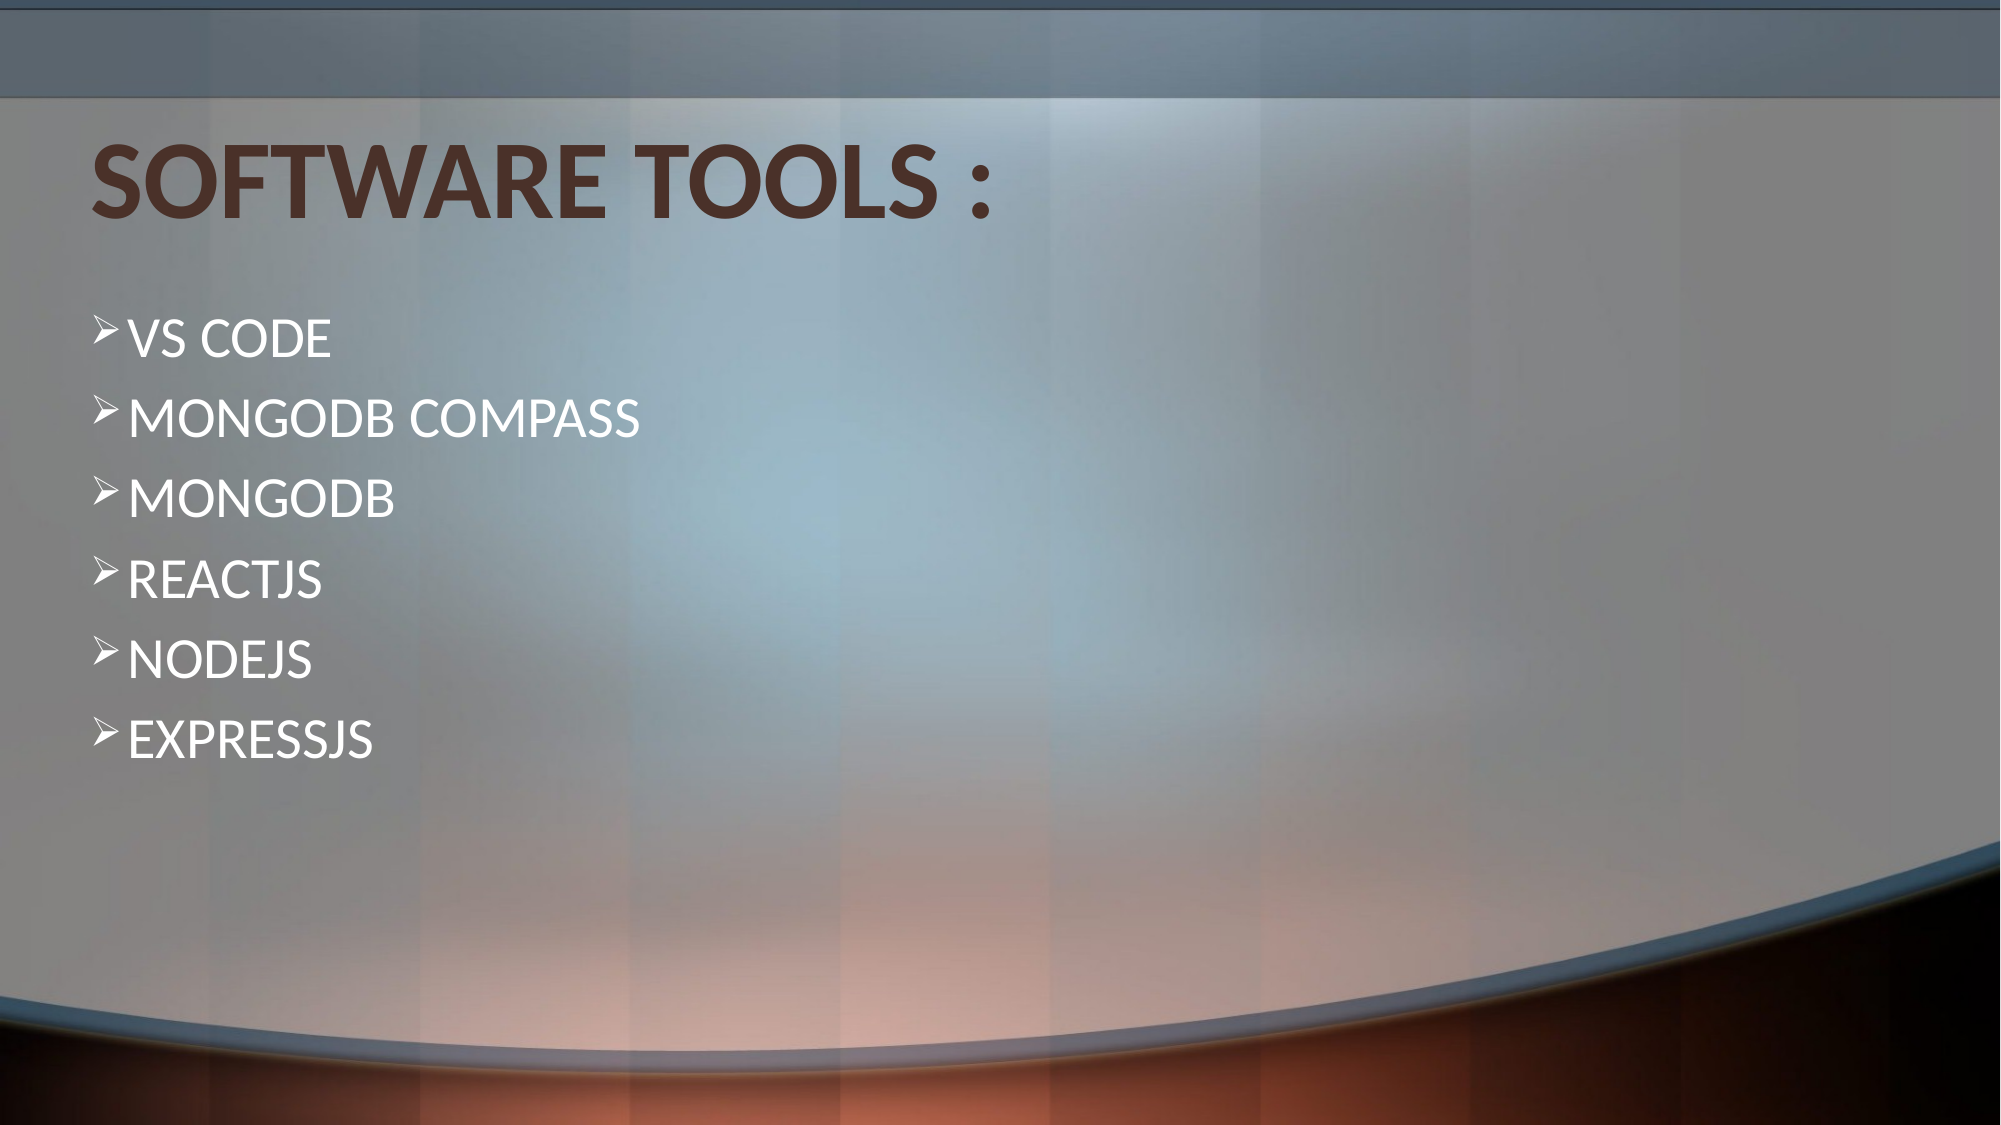

# SOFTWARE TOOLS :
VS CODE
MONGODB COMPASS
MONGODB
REACTJS
NODEJS
EXPRESSJS